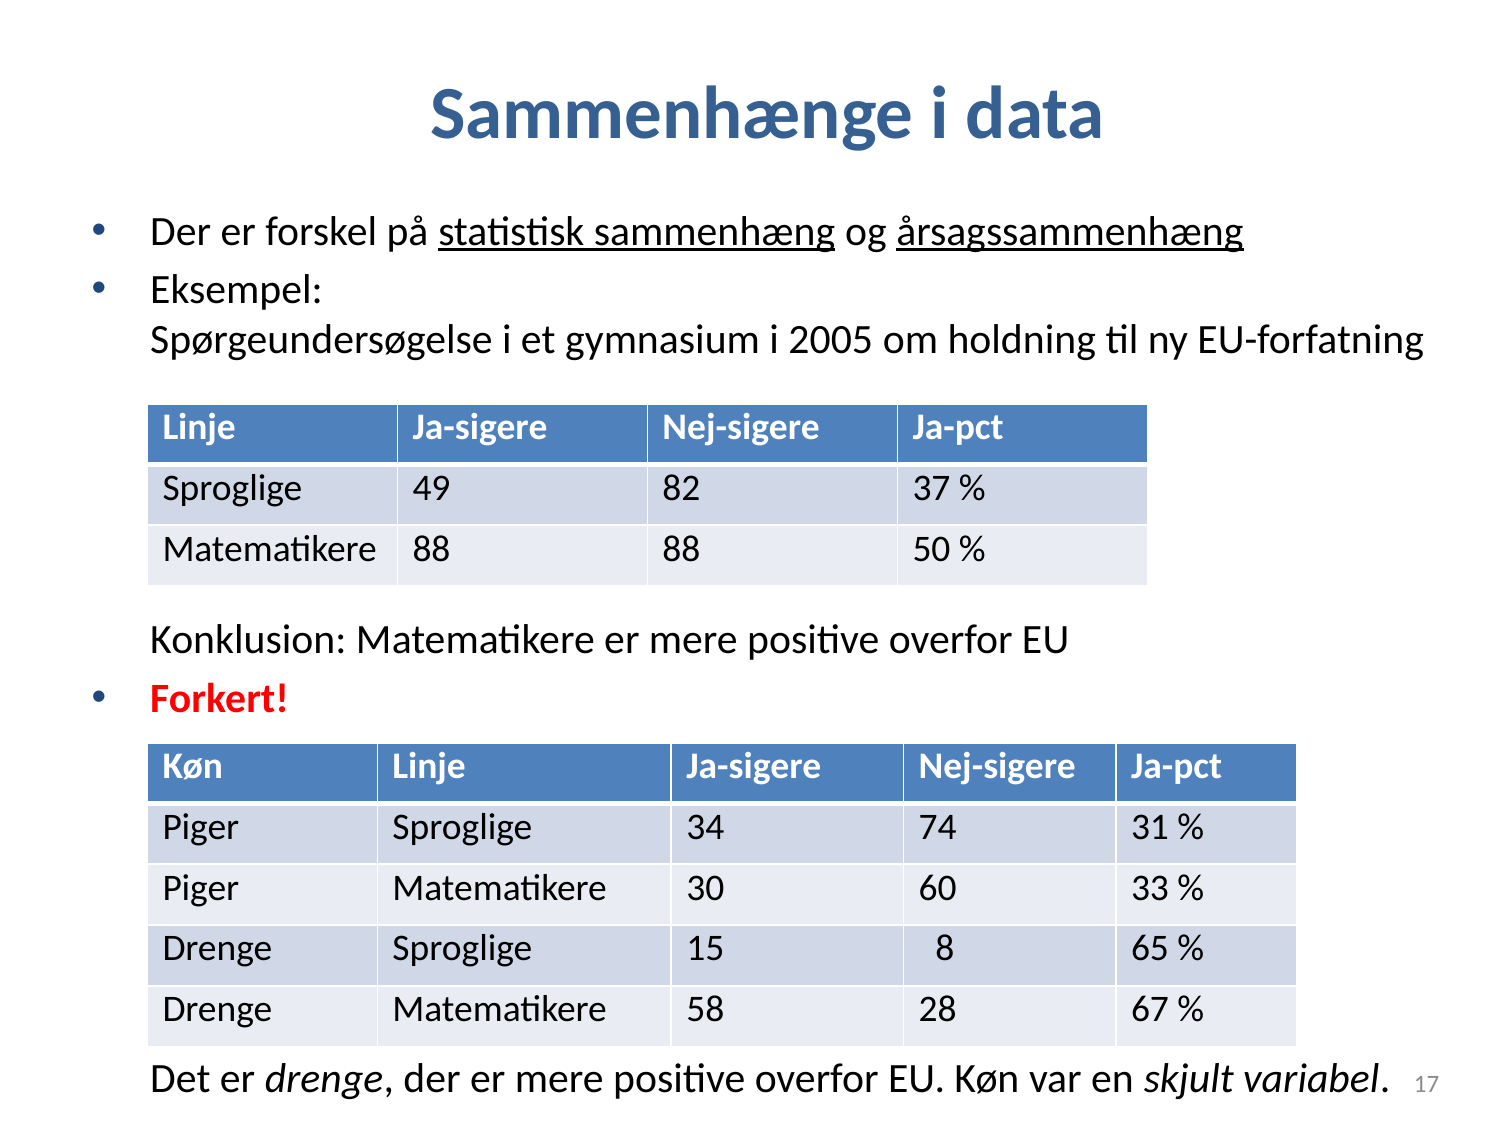

# Sammenhænge i data
Der er forskel på statistisk sammenhæng og årsagssammenhæng
Eksempel:
Spørgeundersøgelse i et gymnasium i 2005 om holdning til ny EU-forfatning
Konklusion: Matematikere er mere positive overfor EU
Forkert!
Det er drenge, der er mere positive overfor EU. Køn var en skjult variabel.
Det er drenge, der er mere positive overfor EU
| Linje | Ja-sigere | Nej-sigere | Ja-pct |
| --- | --- | --- | --- |
| Sproglige | 49 | 82 | 37 % |
| Matematikere | 88 | 88 | 50 % |
| Køn | Linje | Ja-sigere | Nej-sigere | Ja-pct |
| --- | --- | --- | --- | --- |
| Piger | Sproglige | 34 | 74 | 31 % |
| Piger | Matematikere | 30 | 60 | 33 % |
| Drenge | Sproglige | 15 | 8 | 65 % |
| Drenge | Matematikere | 58 | 28 | 67 % |
17